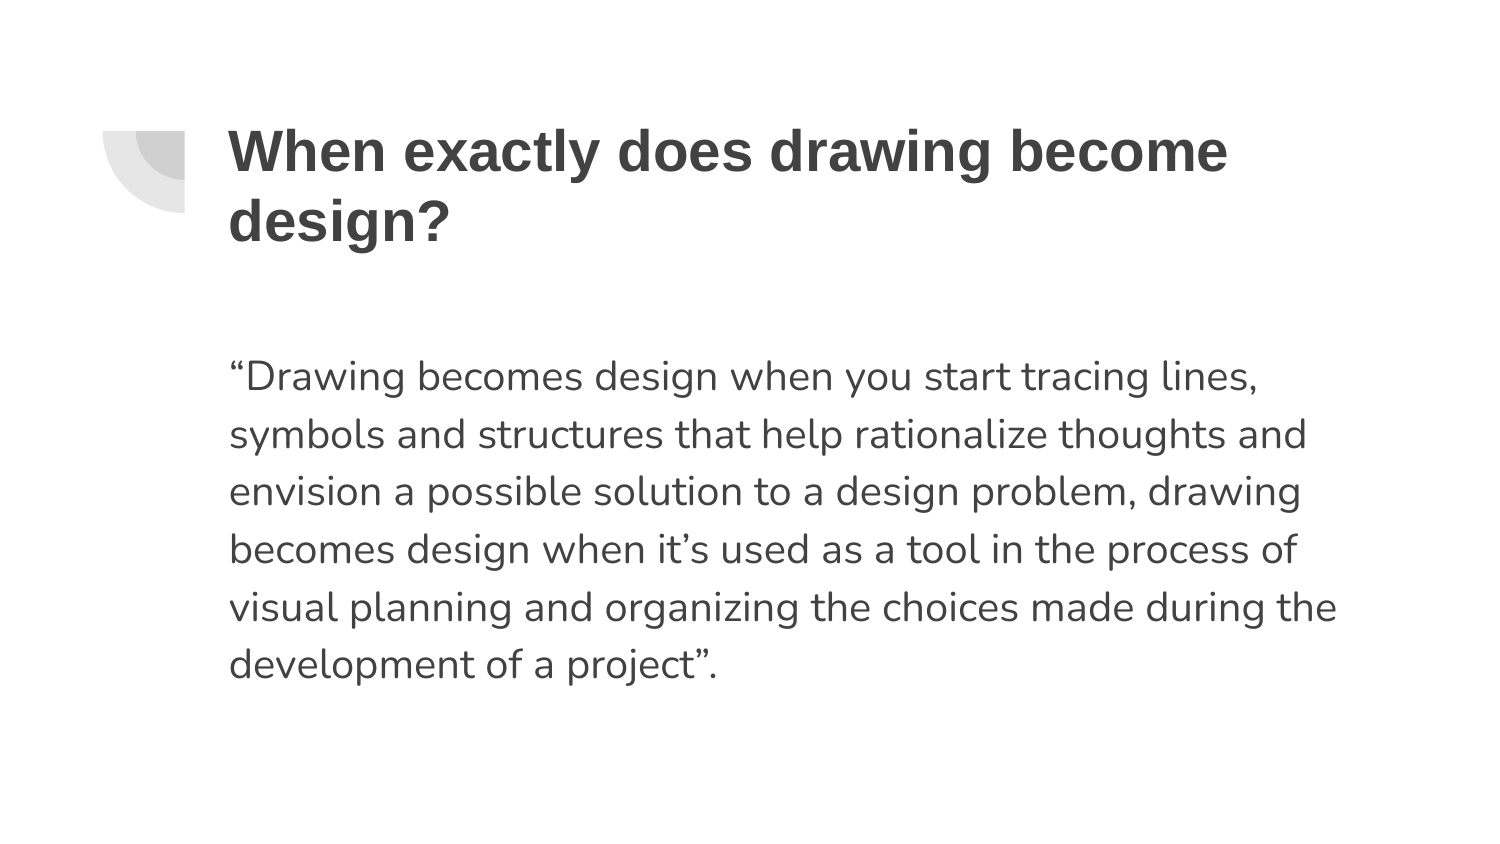

# When exactly does drawing become design?
“Drawing becomes design when you start tracing lines, symbols and structures that help rationalize thoughts and envision a possible solution to a design problem, drawing becomes design when it’s used as a tool in the process of visual planning and organizing the choices made during the development of a project”.